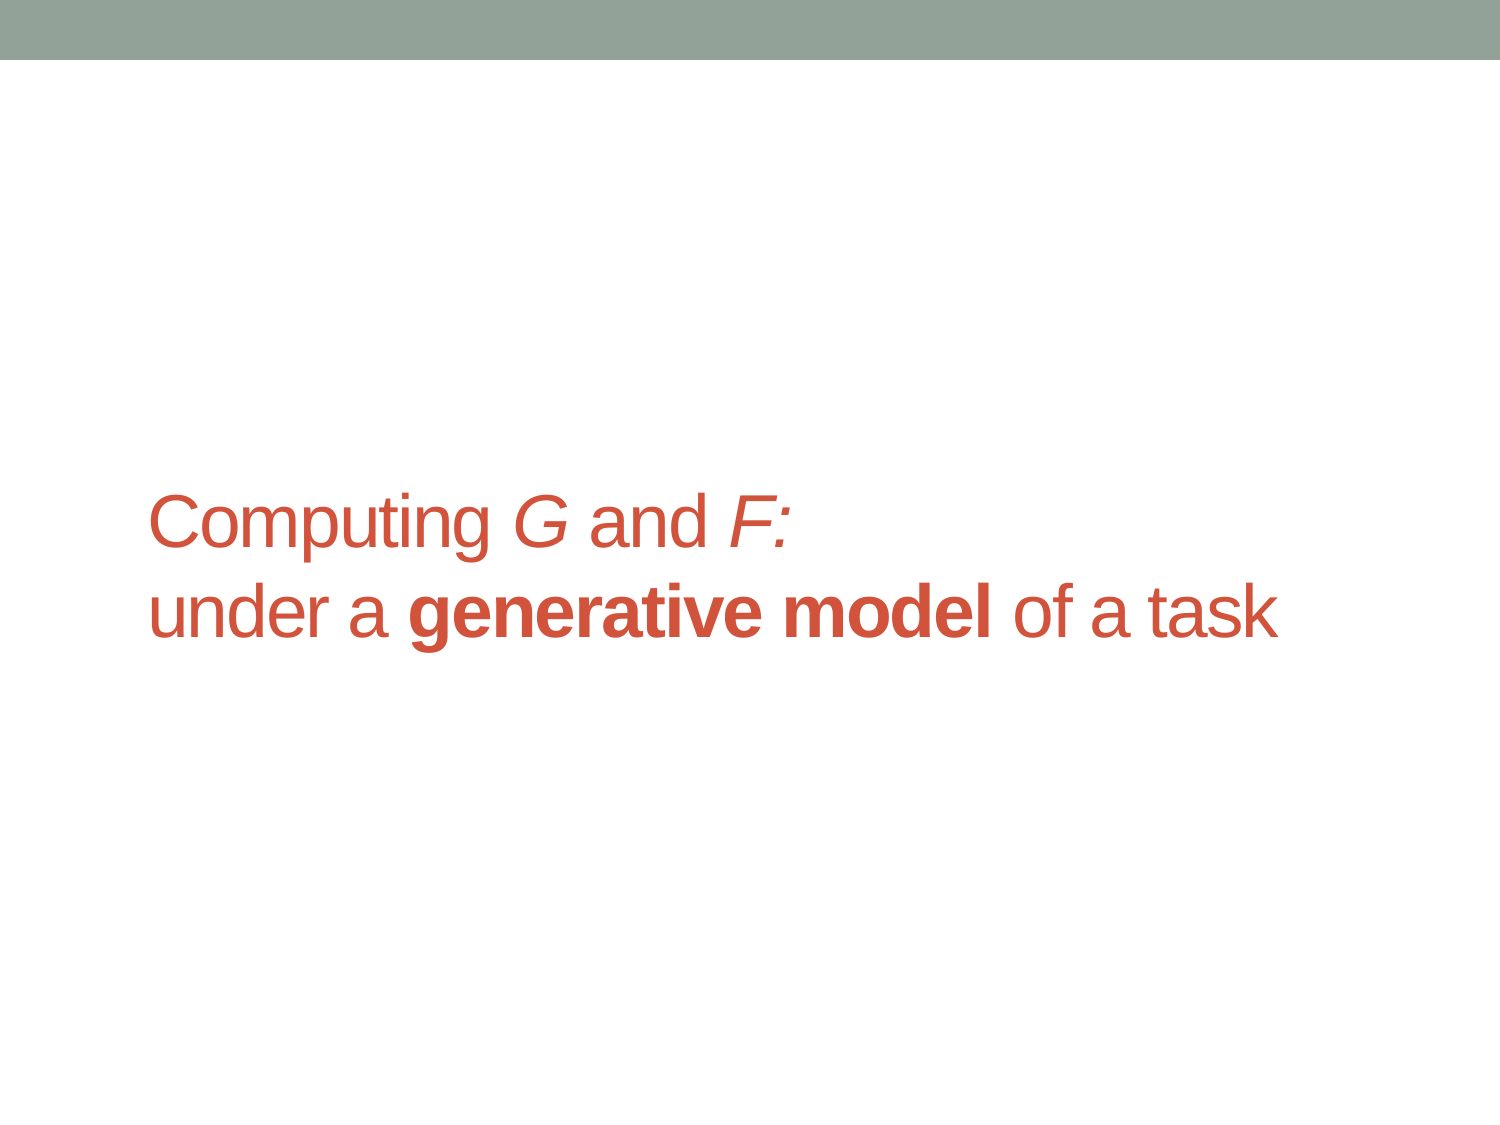

# Computing G and F: under a generative model of a task